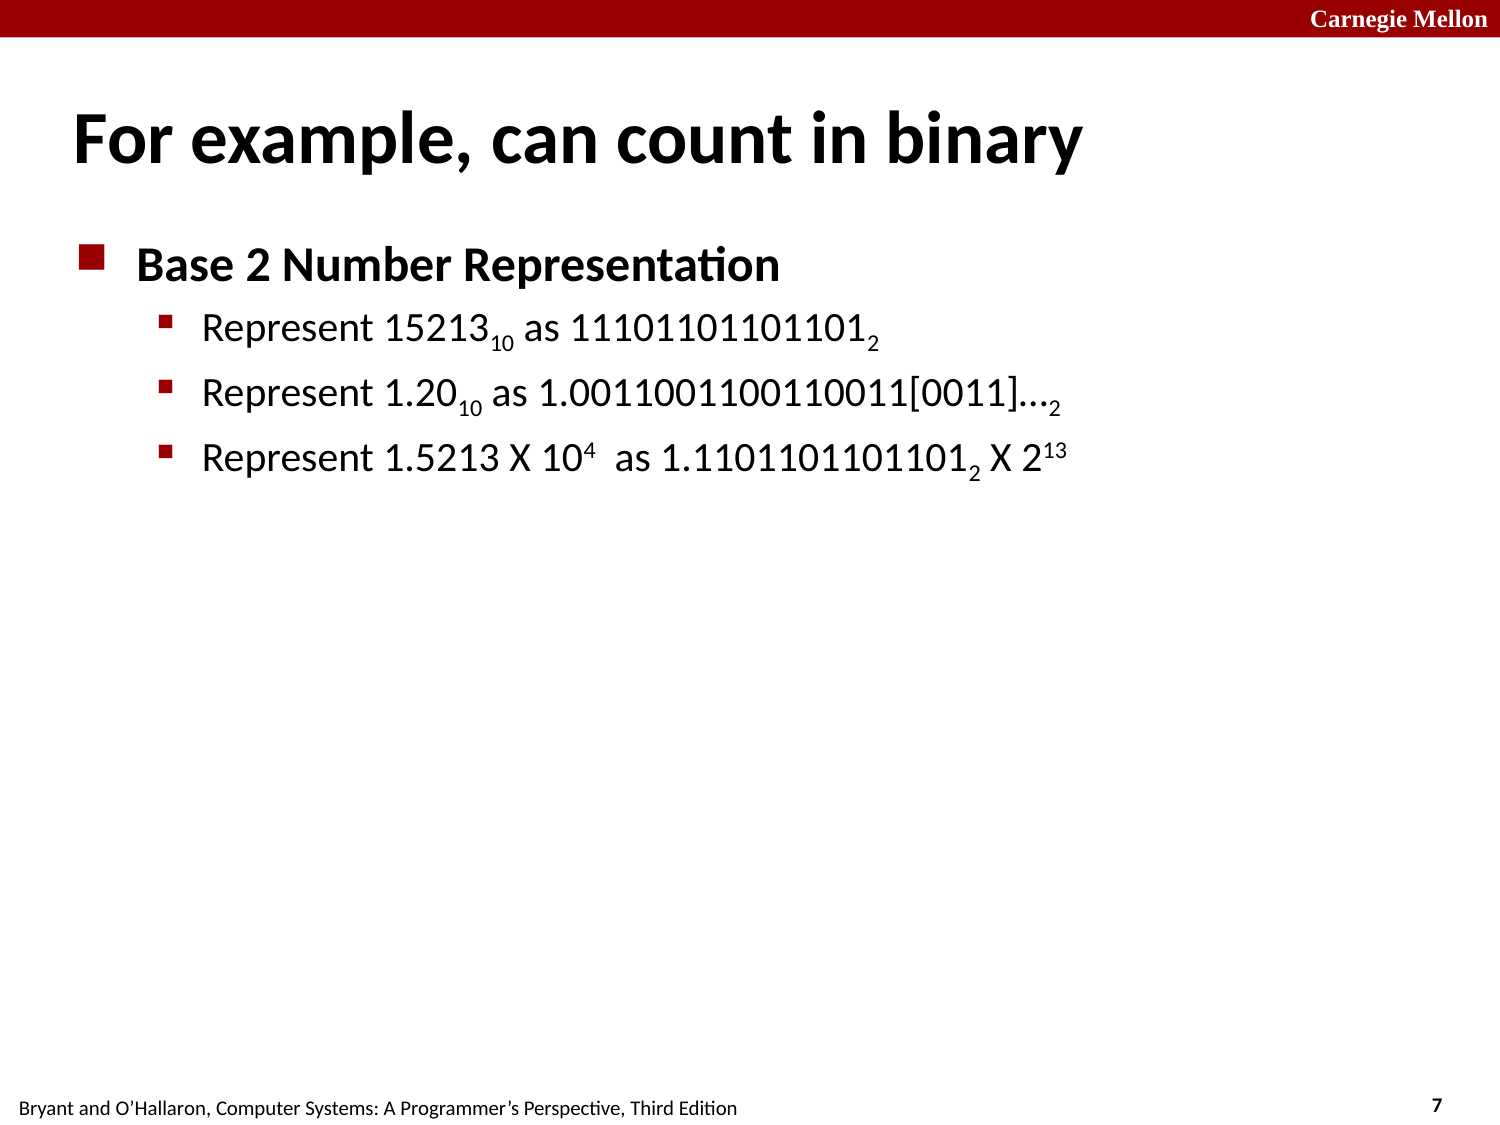

# For example, can count in binary
Base 2 Number Representation
Represent 1521310 as 111011011011012
Represent 1.2010 as 1.0011001100110011[0011]…2
Represent 1.5213 X 104  as 1.11011011011012 X 213